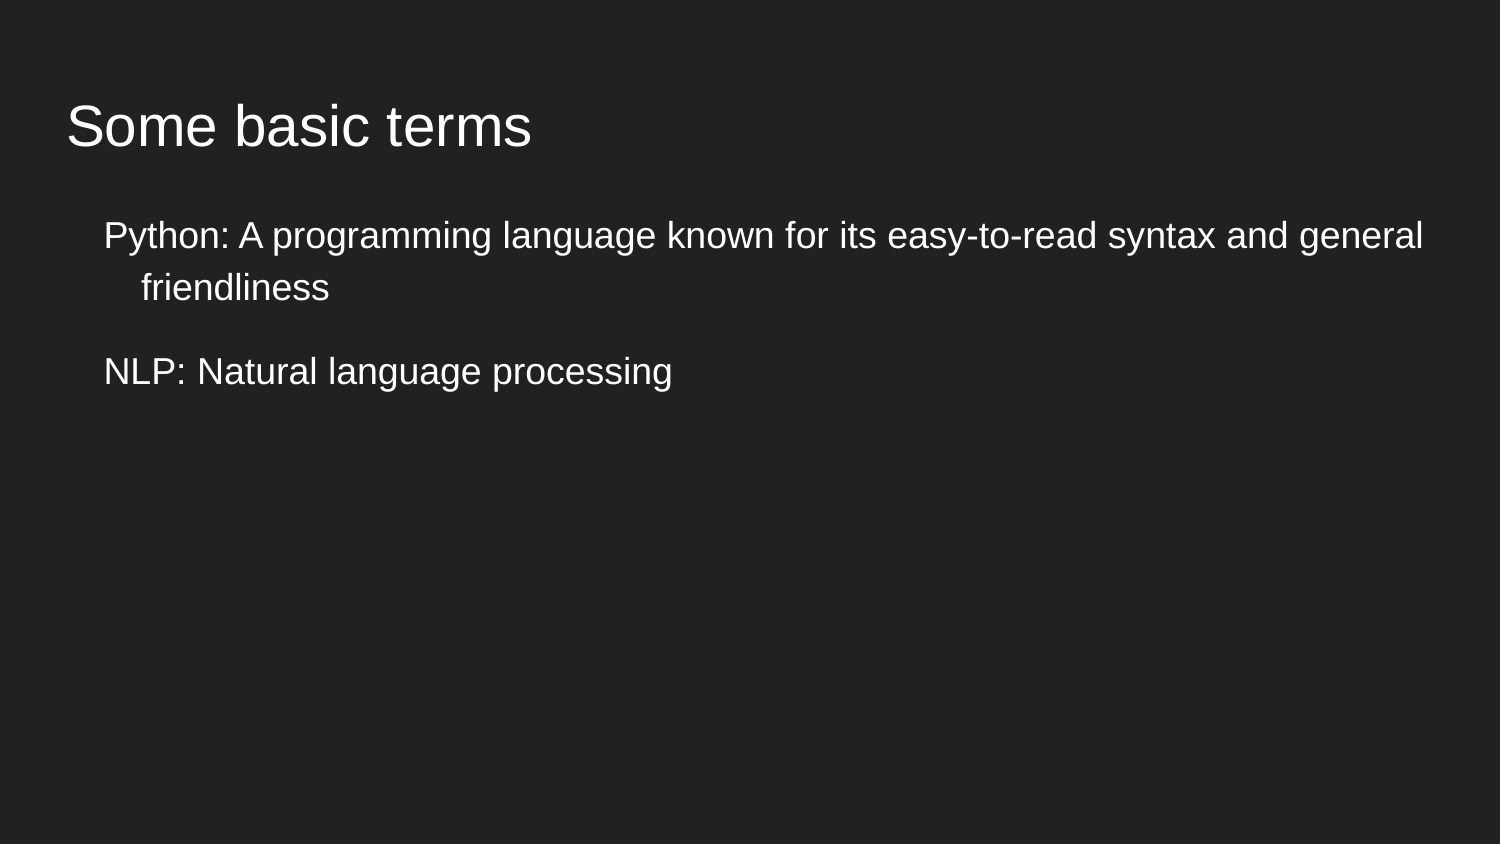

# Some basic terms
Python: A programming language known for its easy-to-read syntax and general friendliness
NLP: Natural language processing